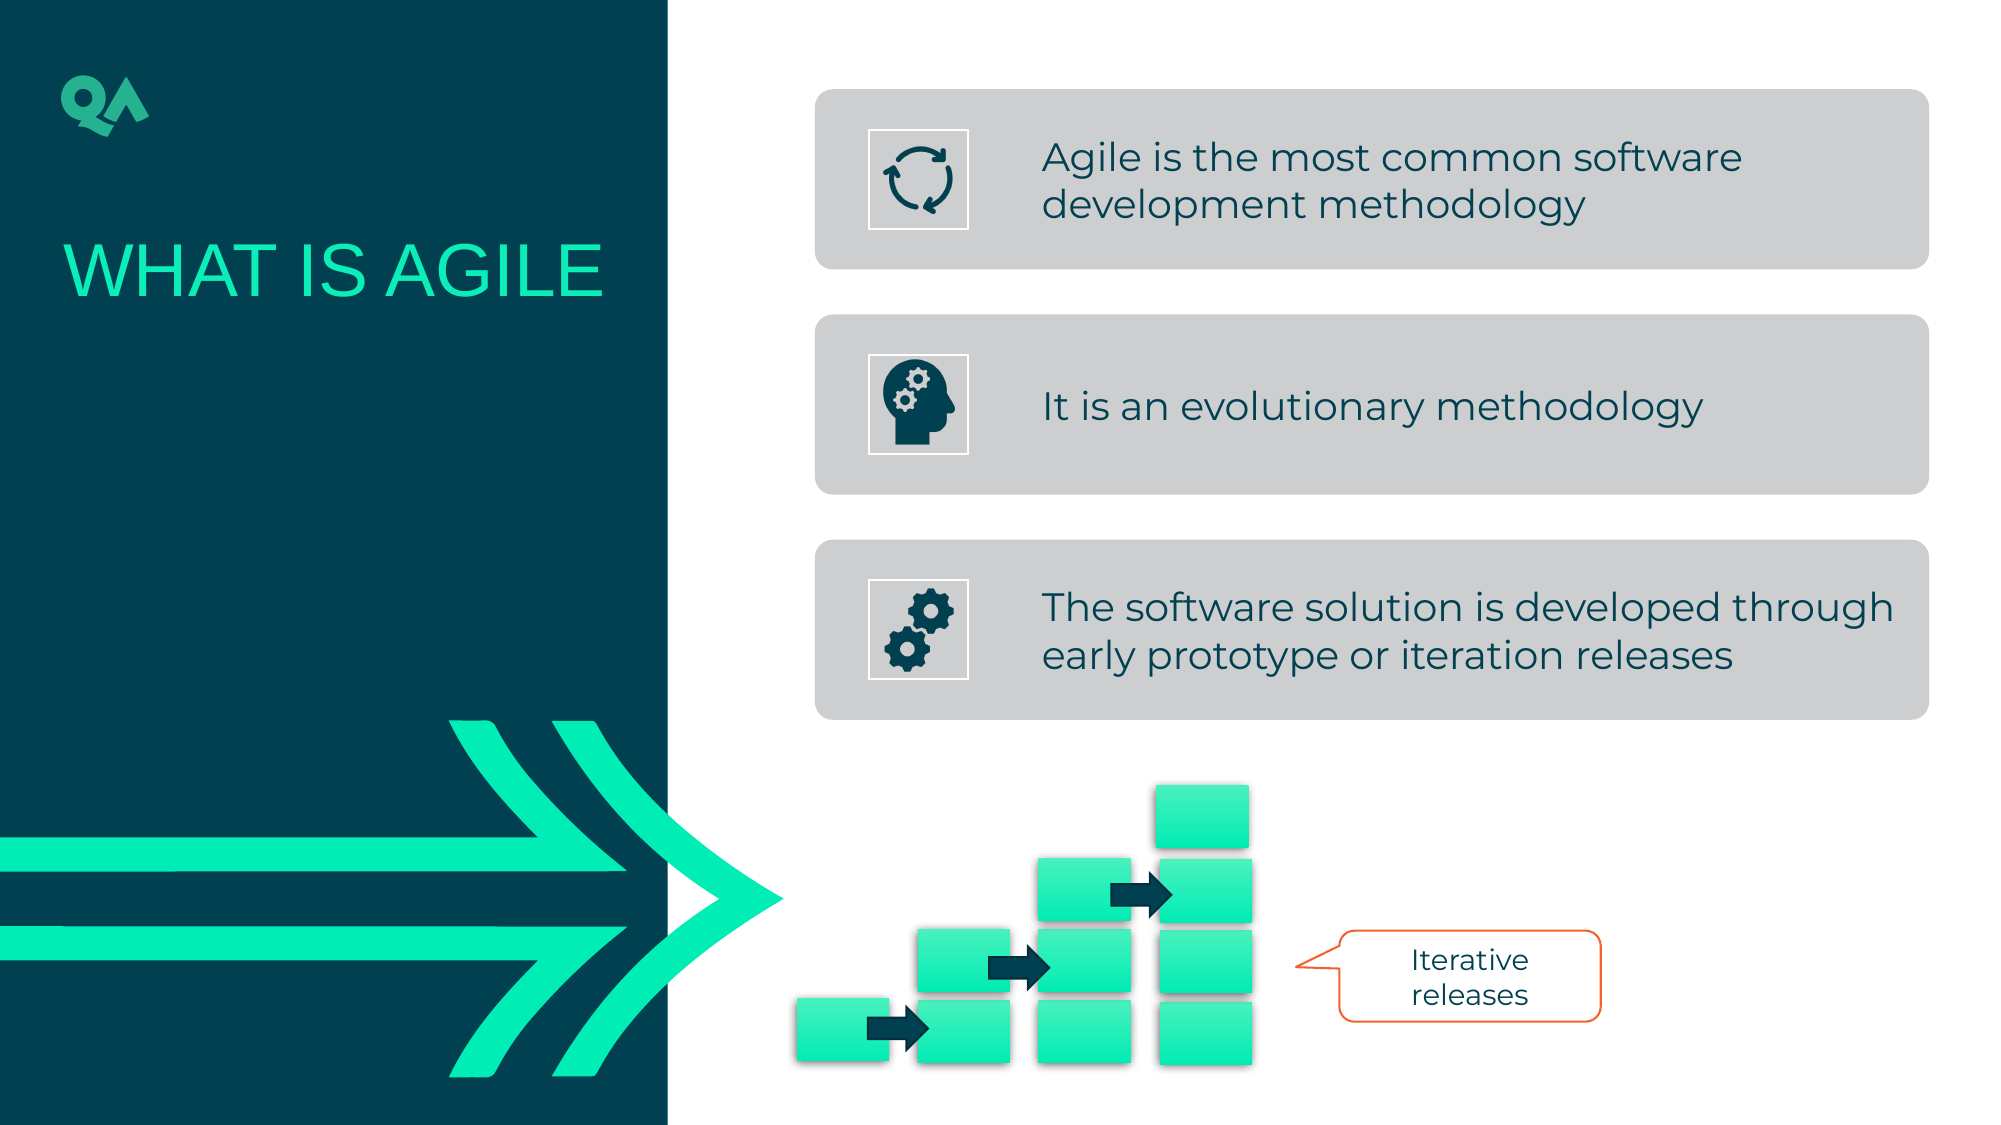

Agile is the most common software development methodology
It is an evolutionary methodology
The software solution is developed through early prototype or iteration releases
What is Agile

Iterative releases